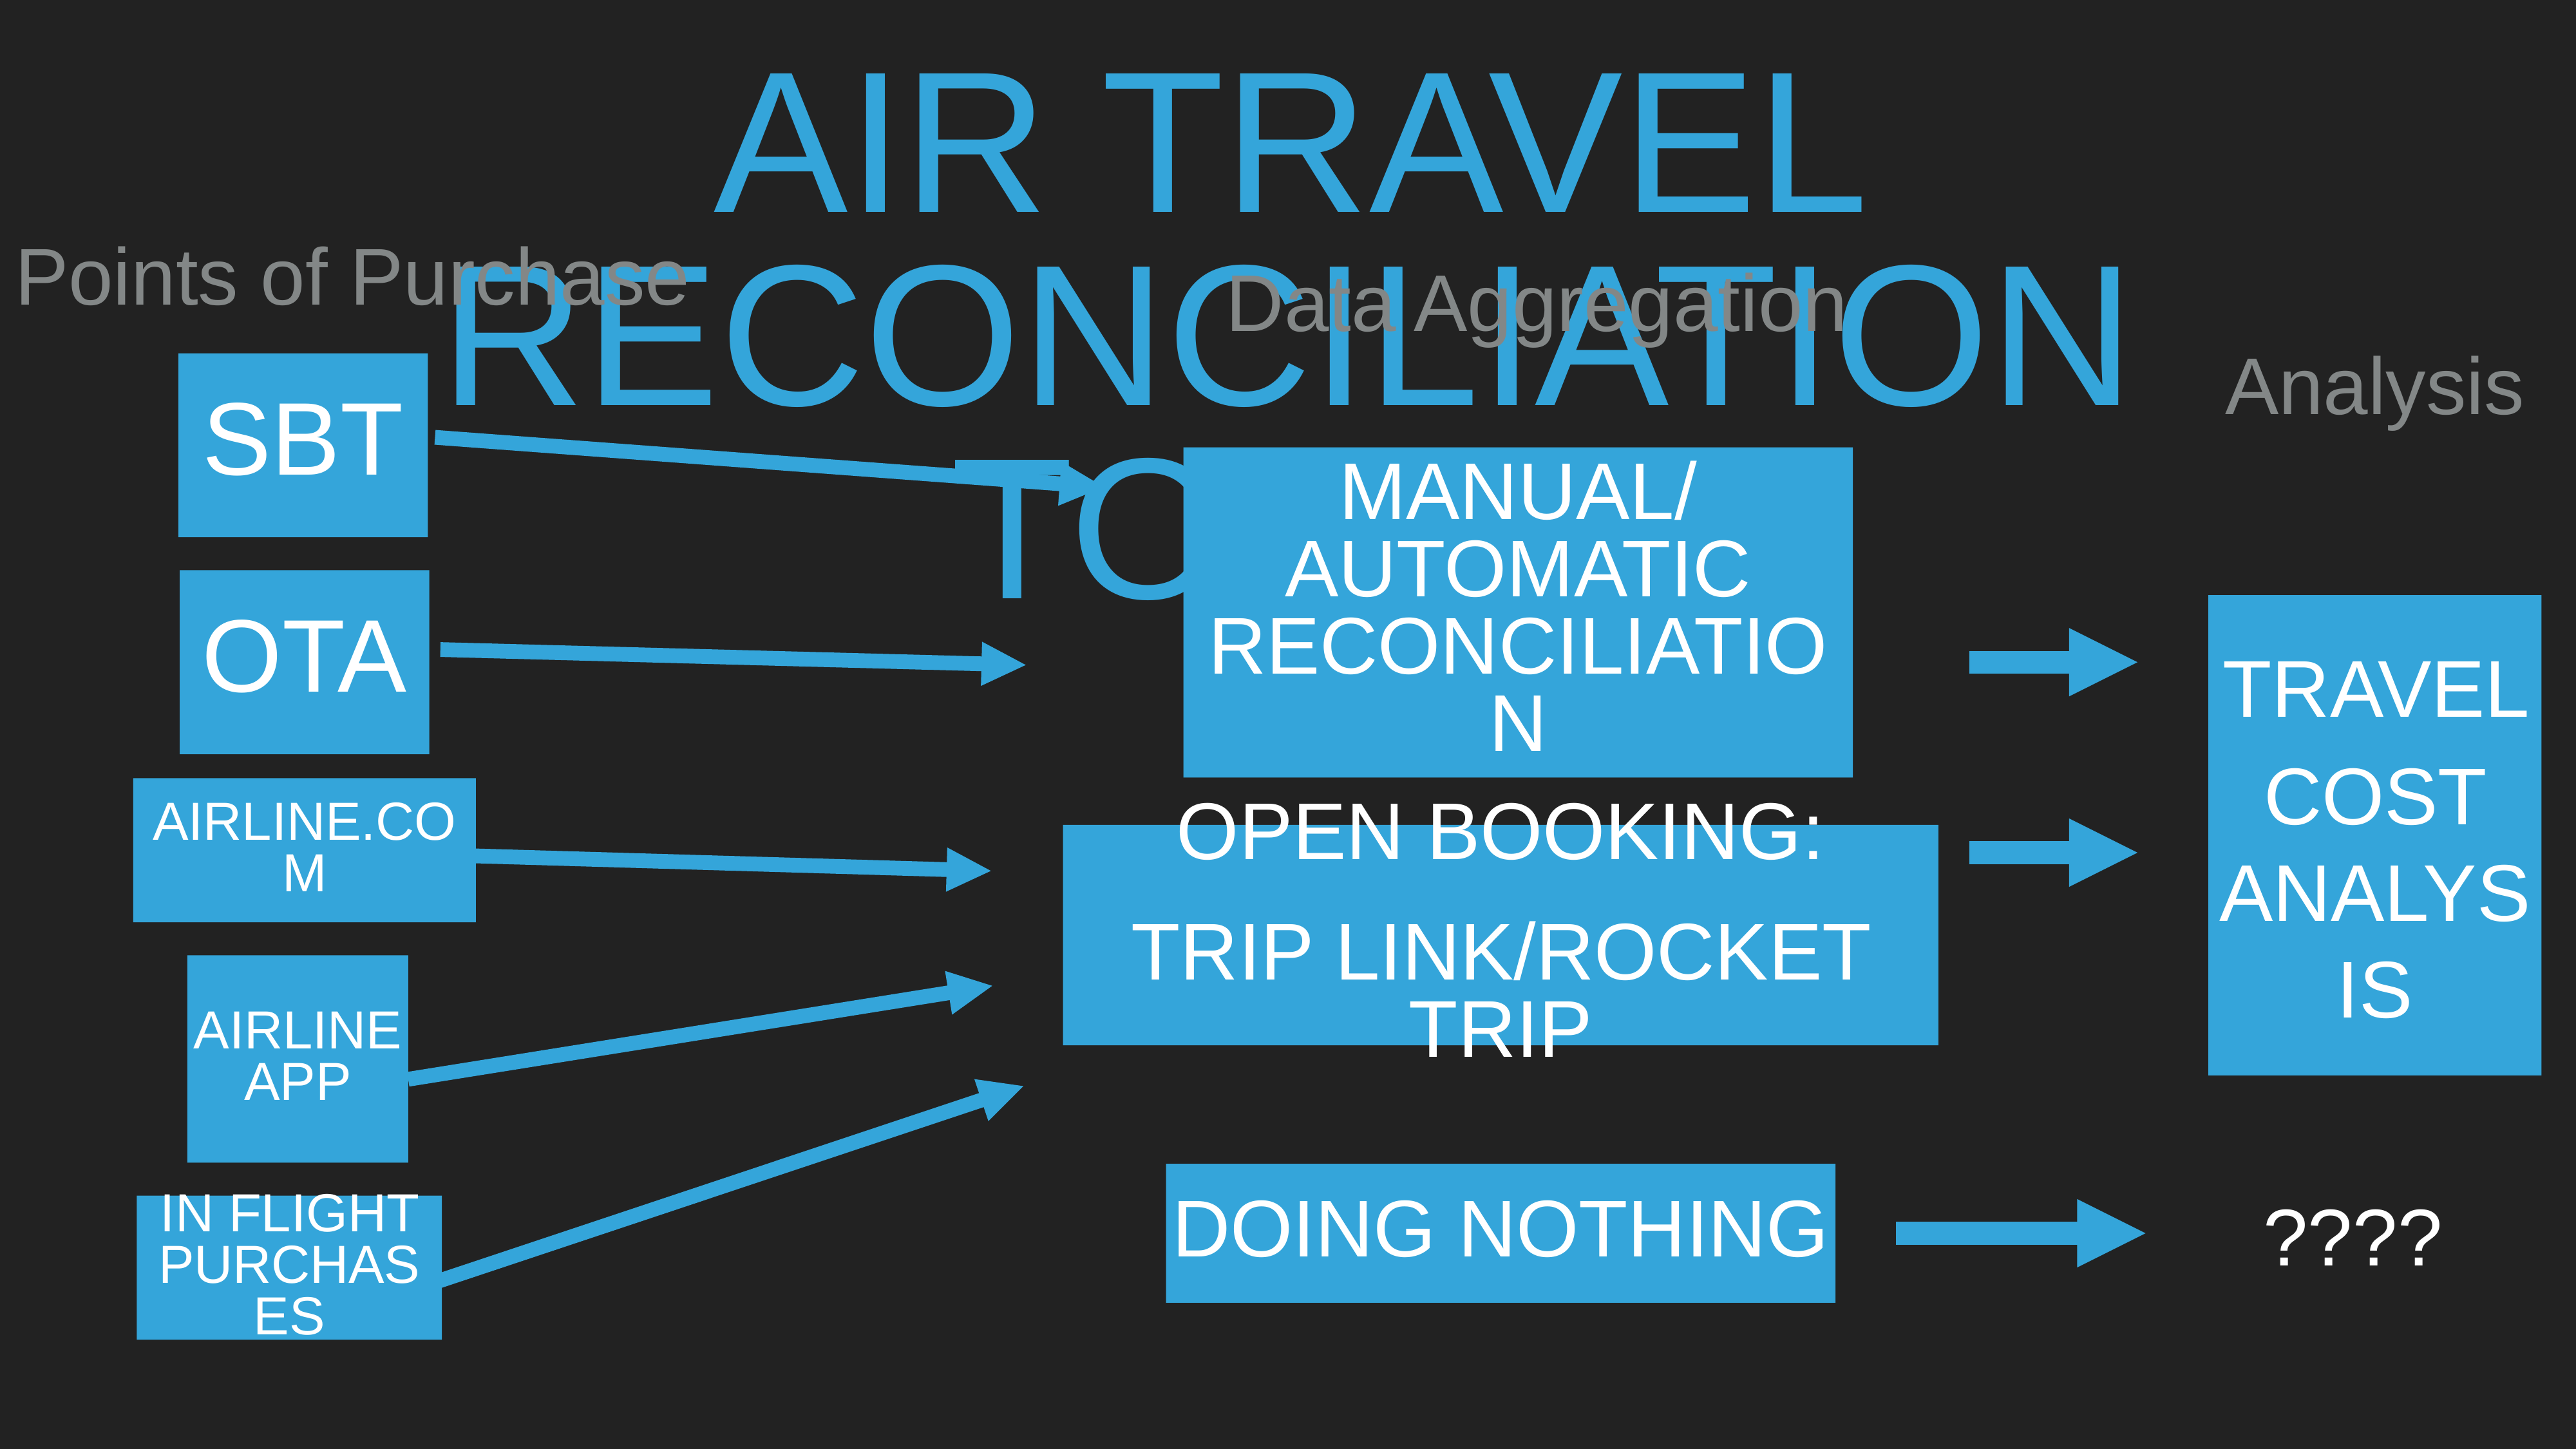

# Air Travel Reconciliation Today
Points of Purchase
Data Aggregation
Analysis
SBT

Manual/Automatic Reconciliation
OTA
Travel
Cost Analysis

Airline.com
Open Booking:
Trip Link/Rocket Trip

AirlineApp

Doing Nothing
????
In Flight purchases